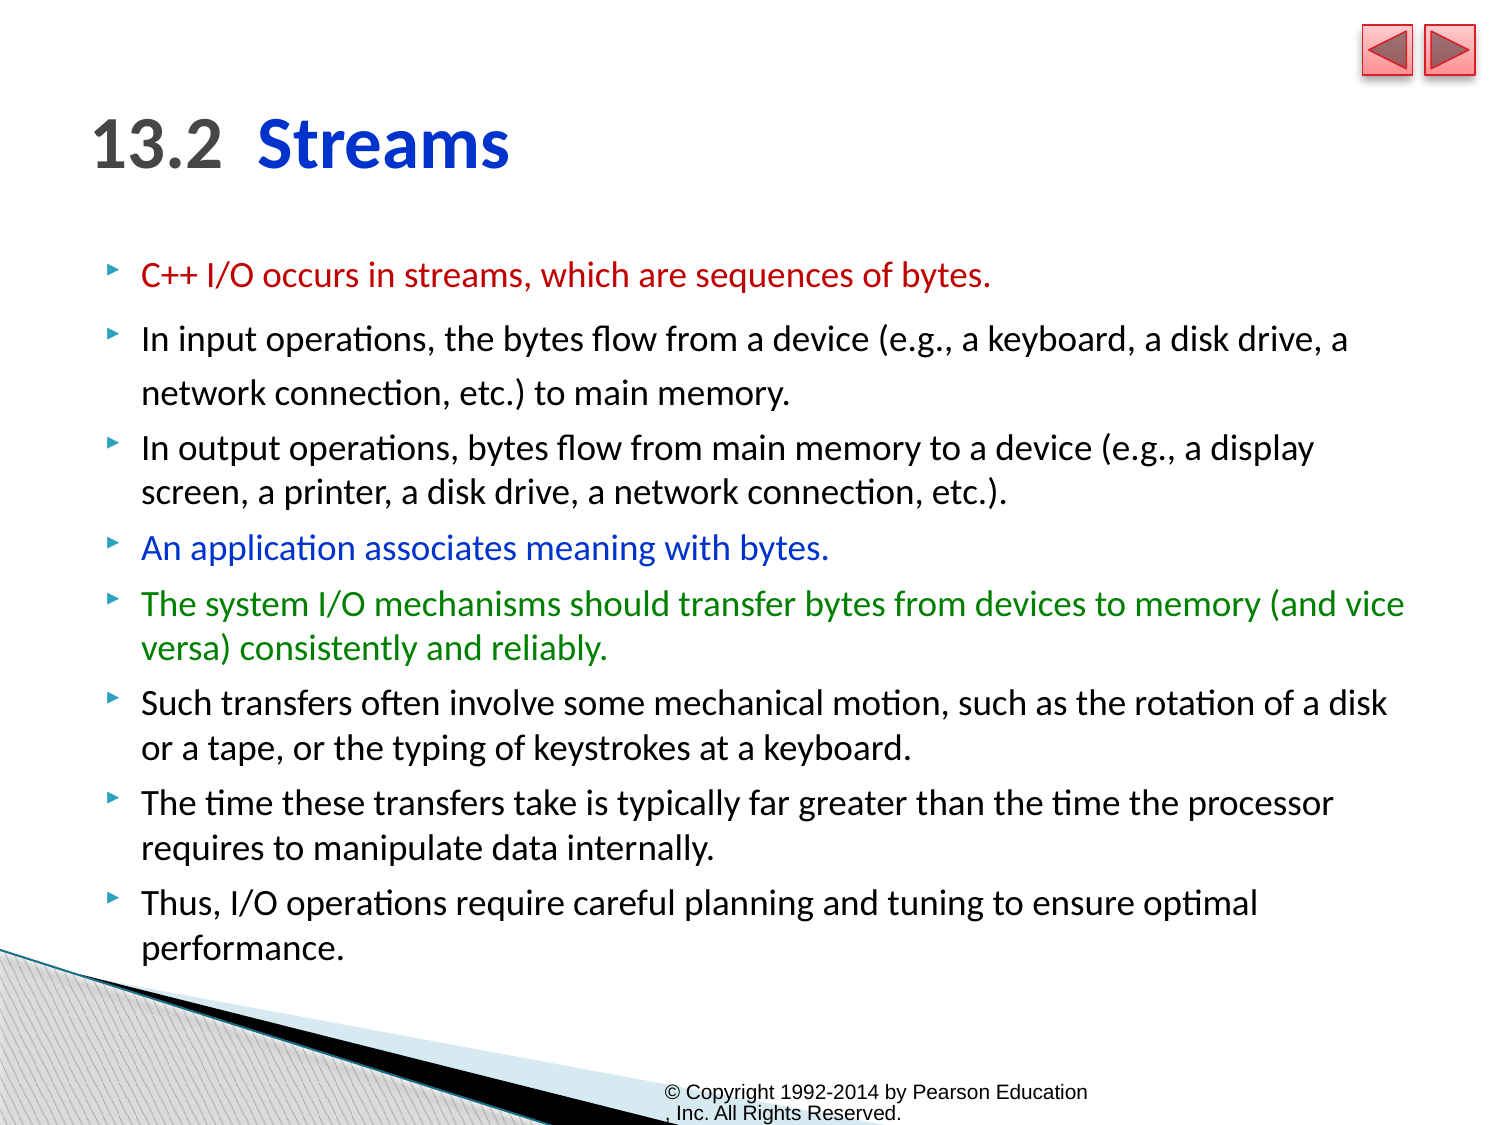

# 13.2  Streams
C++ I/O occurs in streams, which are sequences of bytes.
In input operations, the bytes flow from a device (e.g., a keyboard, a disk drive, a network connection, etc.) to main memory.
In output operations, bytes flow from main memory to a device (e.g., a display screen, a printer, a disk drive, a network connection, etc.).
An application associates meaning with bytes.
The system I/O mechanisms should transfer bytes from devices to memory (and vice versa) consistently and reliably.
Such transfers often involve some mechanical motion, such as the rotation of a disk or a tape, or the typing of keystrokes at a keyboard.
The time these transfers take is typically far greater than the time the processor requires to manipulate data internally.
Thus, I/O operations require careful planning and tuning to ensure optimal performance.
© Copyright 1992-2014 by Pearson Education, Inc. All Rights Reserved.